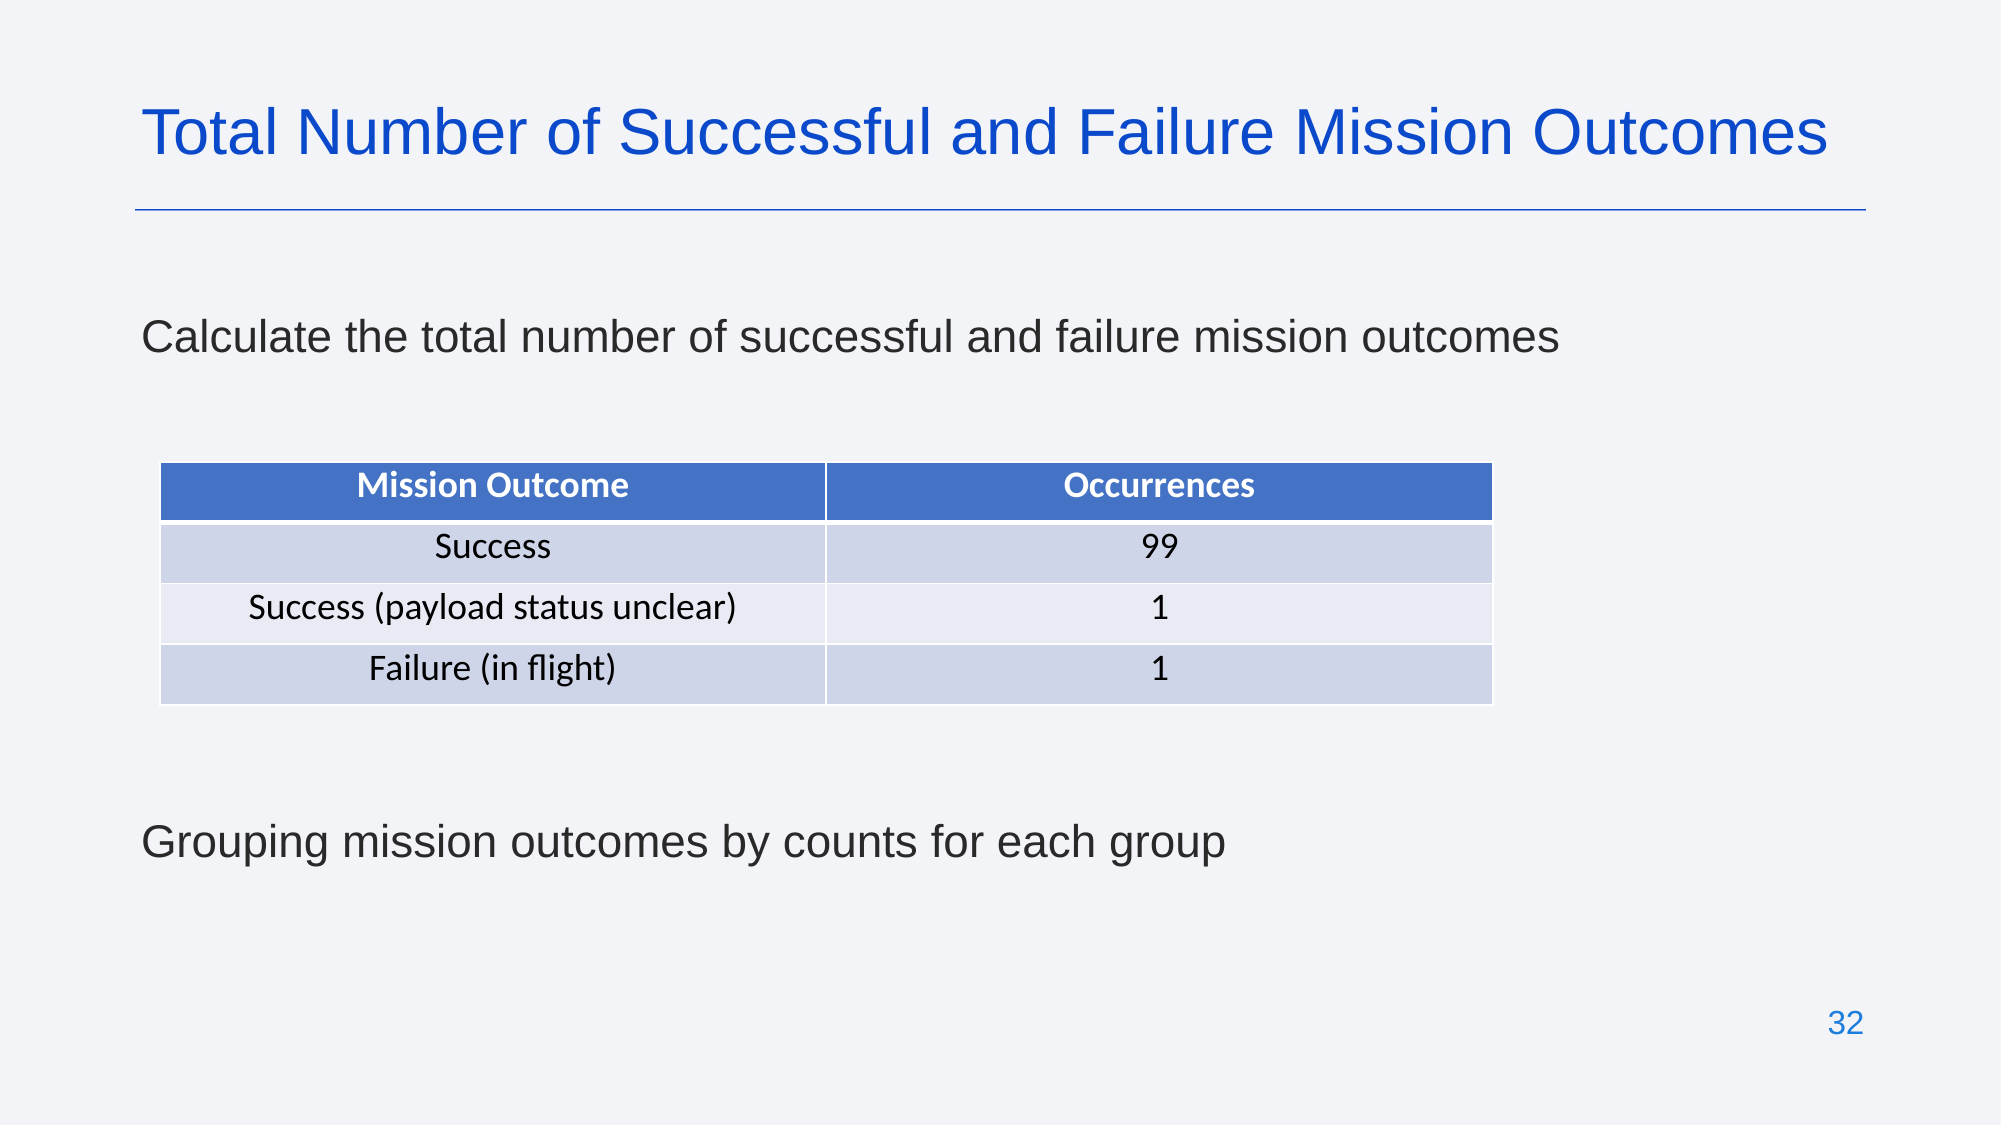

Total Number of Successful and Failure Mission Outcomes
Calculate the total number of successful and failure mission outcomes

Grouping mission outcomes by counts for each group
| Mission Outcome | Occurrences |
| --- | --- |
| Success | 99 |
| Success (payload status unclear) | 1 |
| Failure (in flight) | 1 |
32